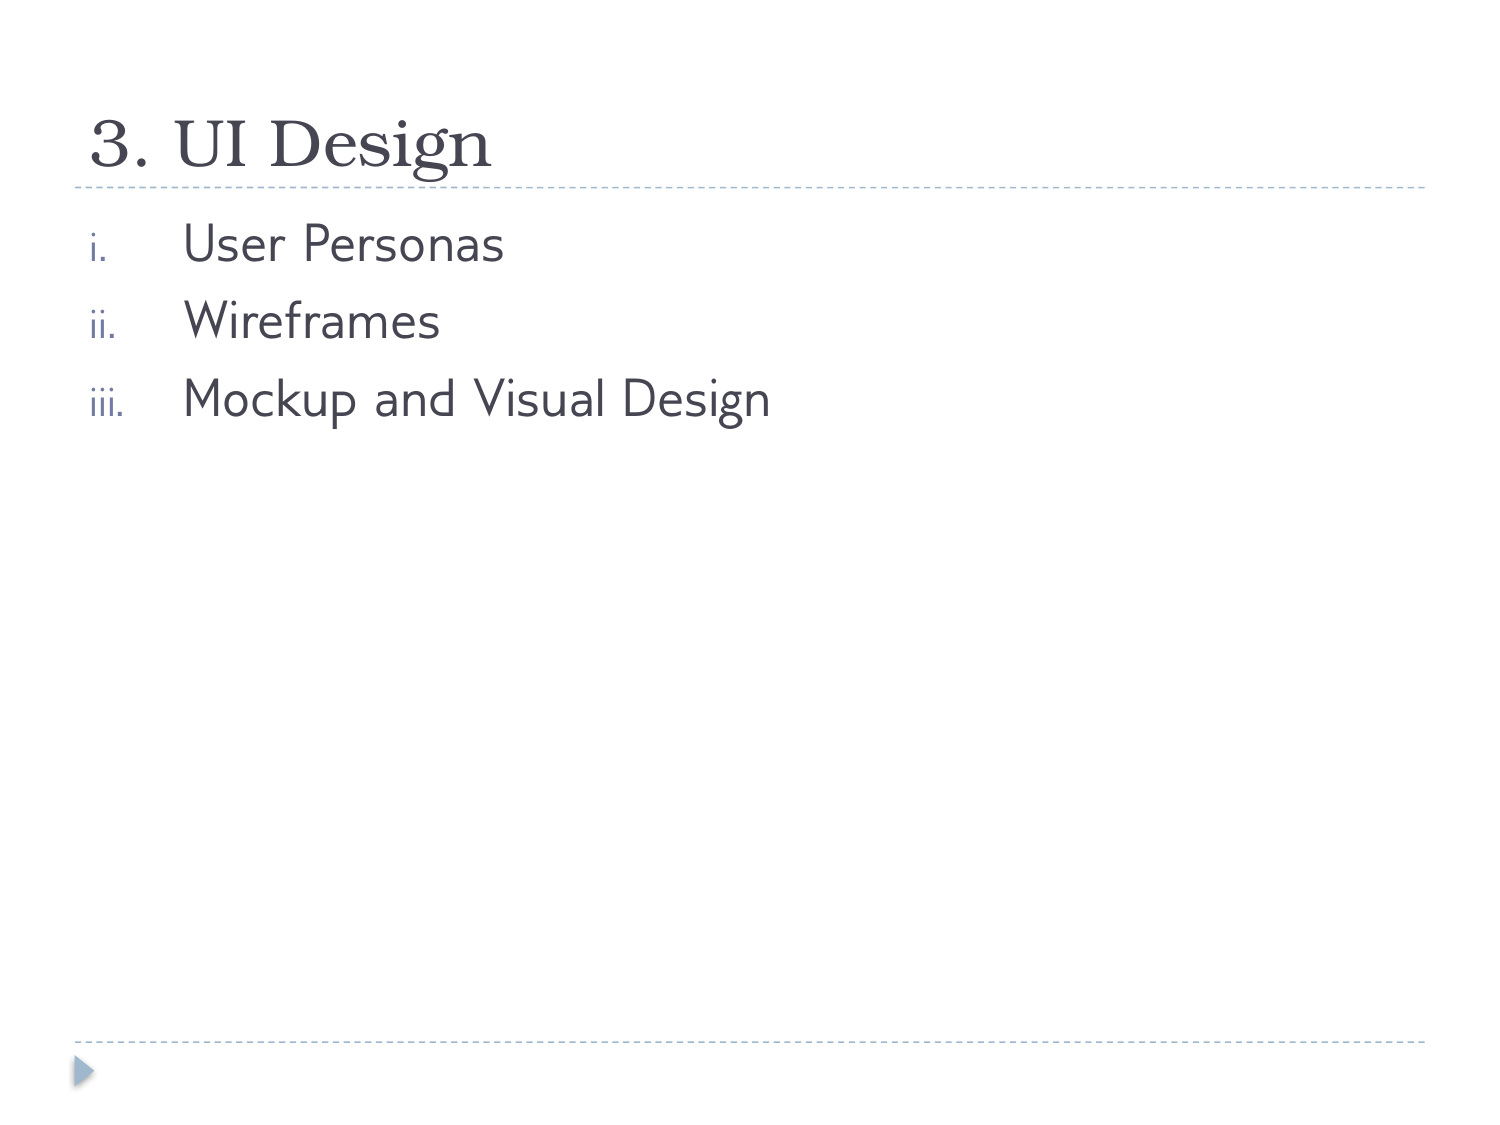

# 3. UI Design
User Personas
Wireframes
Mockup and Visual Design